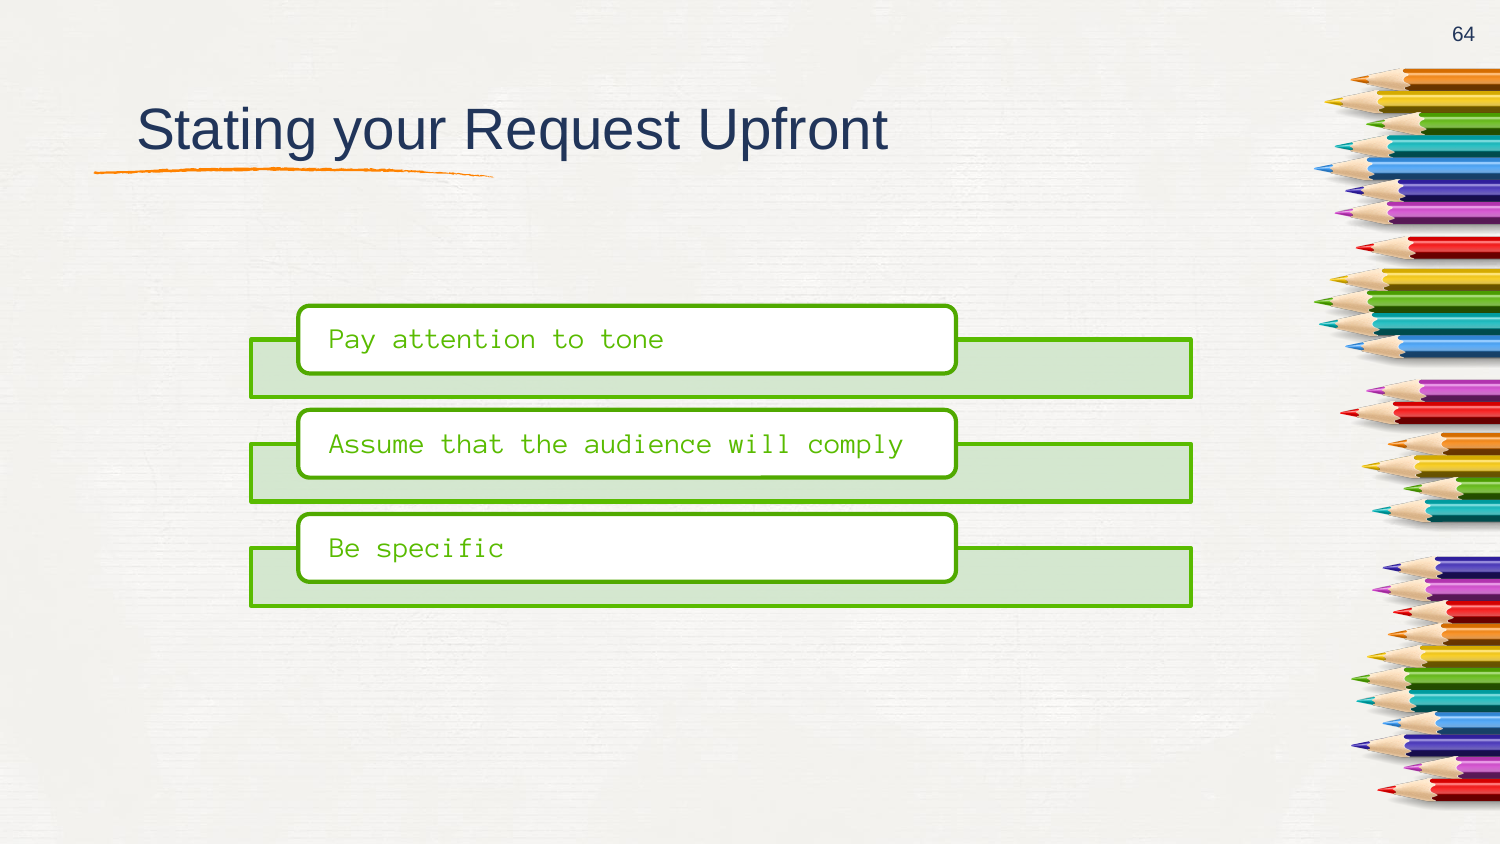

64
# Stating your Request Upfront
Pay attention to tone
Assume that the audience will comply
Be specific